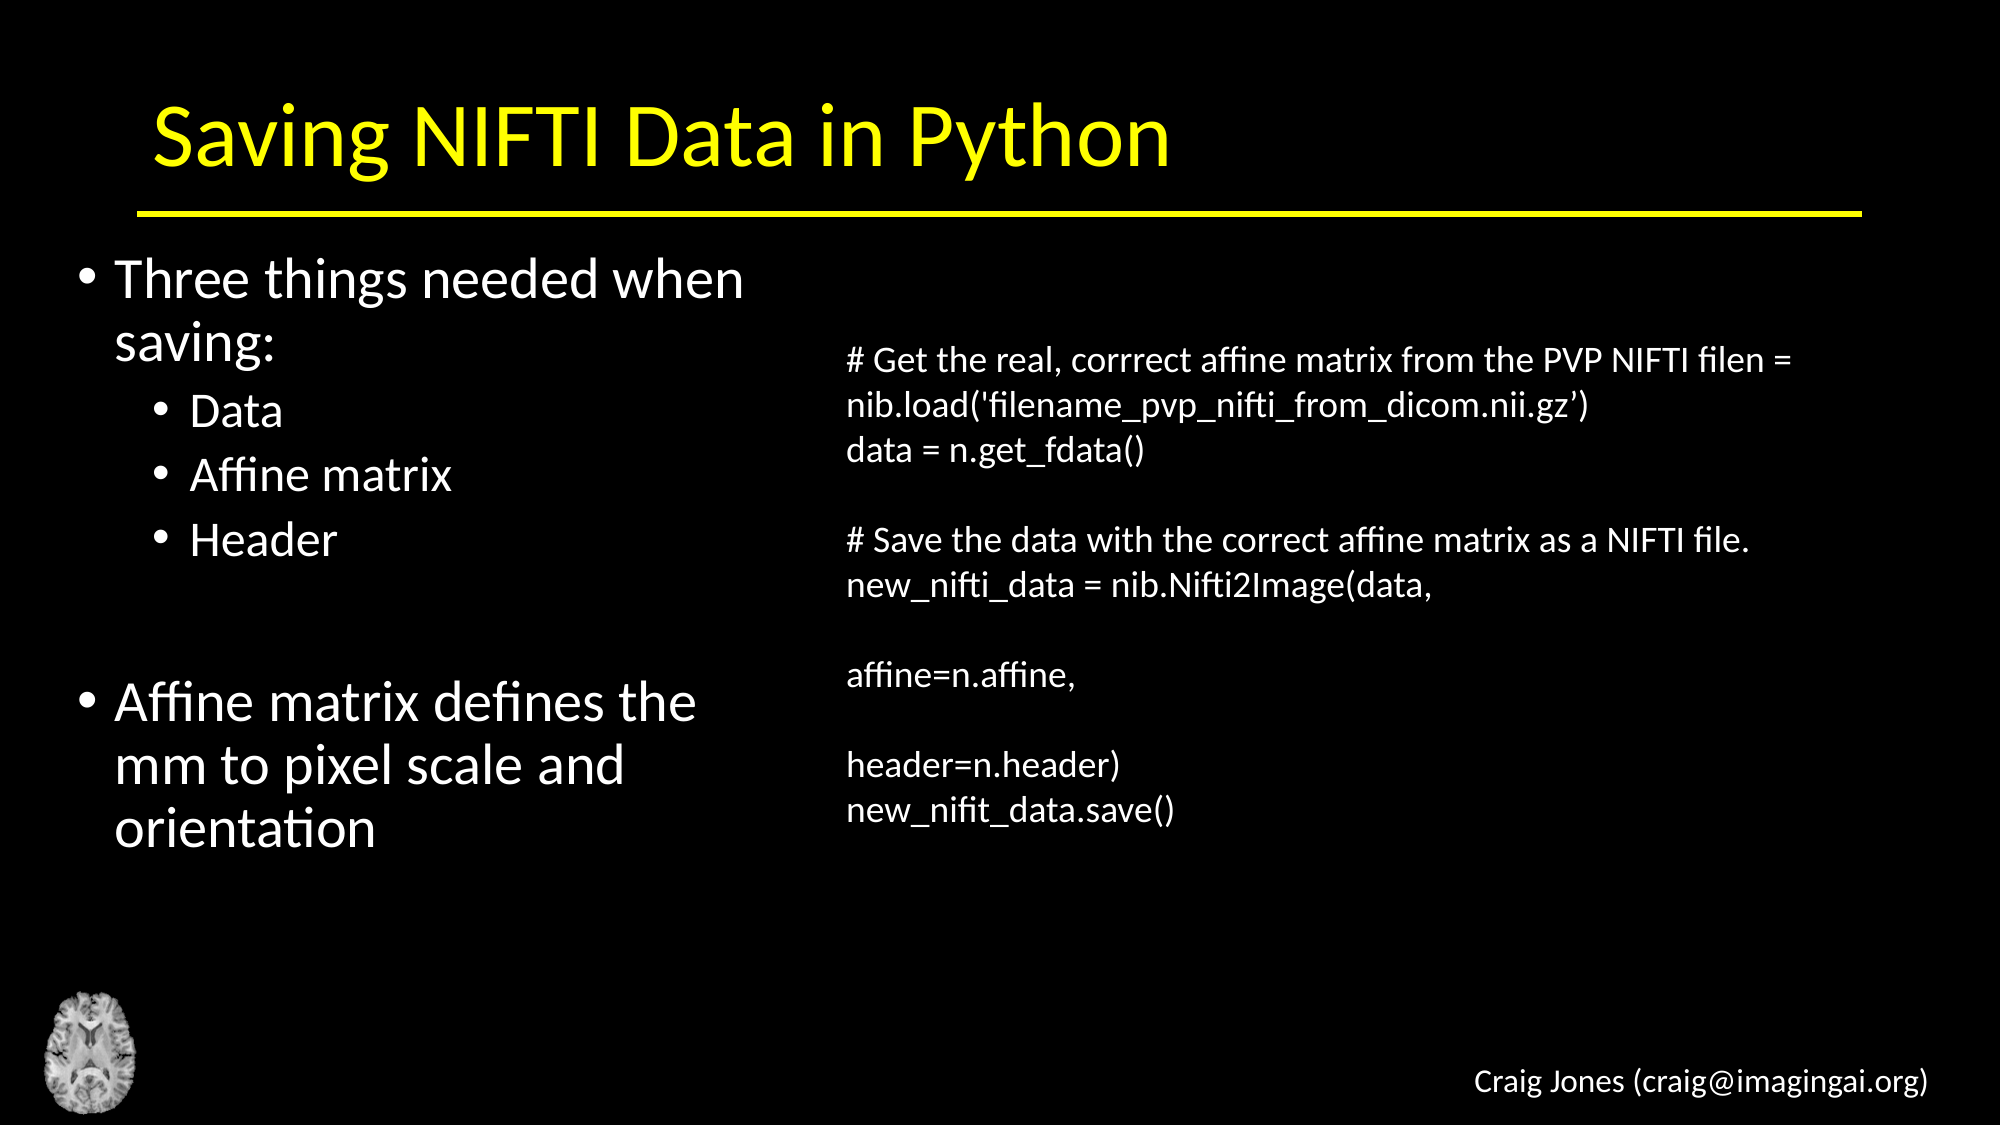

# Saving NIFTI Data in Python
Three things needed when saving:
Data
Affine matrix
Header

Affine matrix defines the mm to pixel scale and orientation
# Get the real, corrrect affine matrix from the PVP NIFTI filen = nib.load('filename_pvp_nifti_from_dicom.nii.gz’)
data = n.get_fdata()

# Save the data with the correct affine matrix as a NIFTI file.
new_nifti_data = nib.Nifti2Image(data,
							affine=n.affine,
							header=n.header)
new_nifit_data.save()